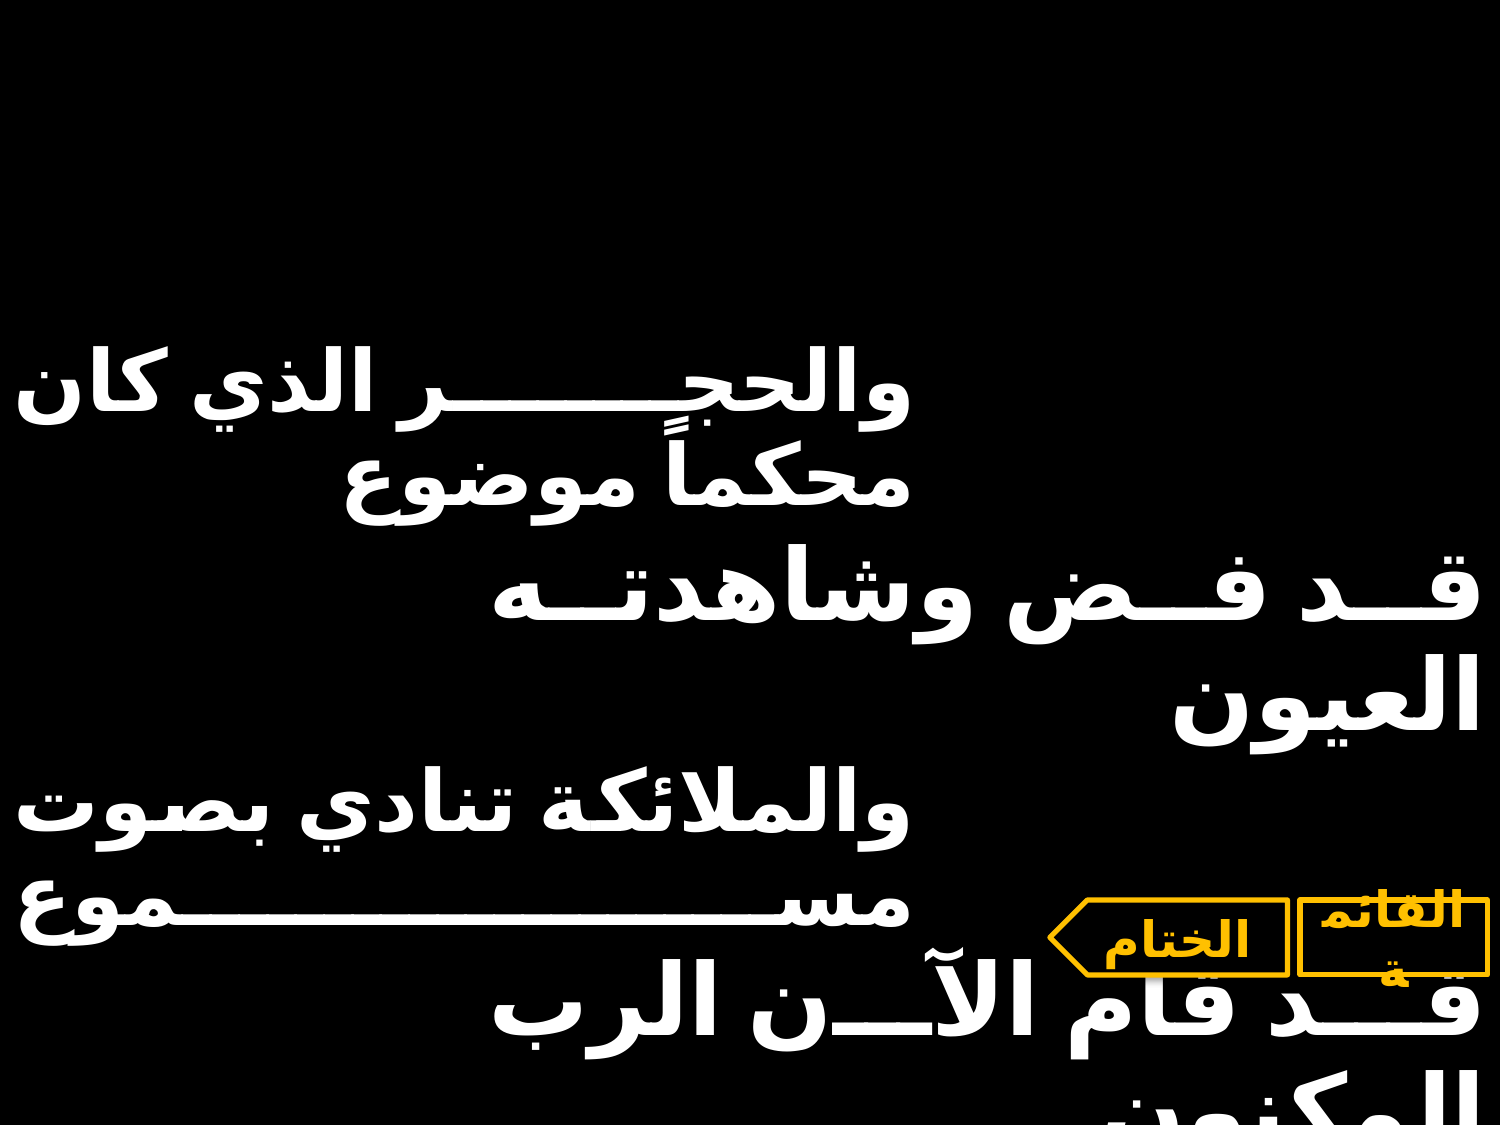

| والحجر الذي كان محكماً موضوع |  |  |
| --- | --- | --- |
|  | قد فض وشاهدته العيون |  |
| والملائكة تنادي بصوت مسموع |  |  |
|  | قد قام الآن الرب المكنون |  |
الختام
القائمة